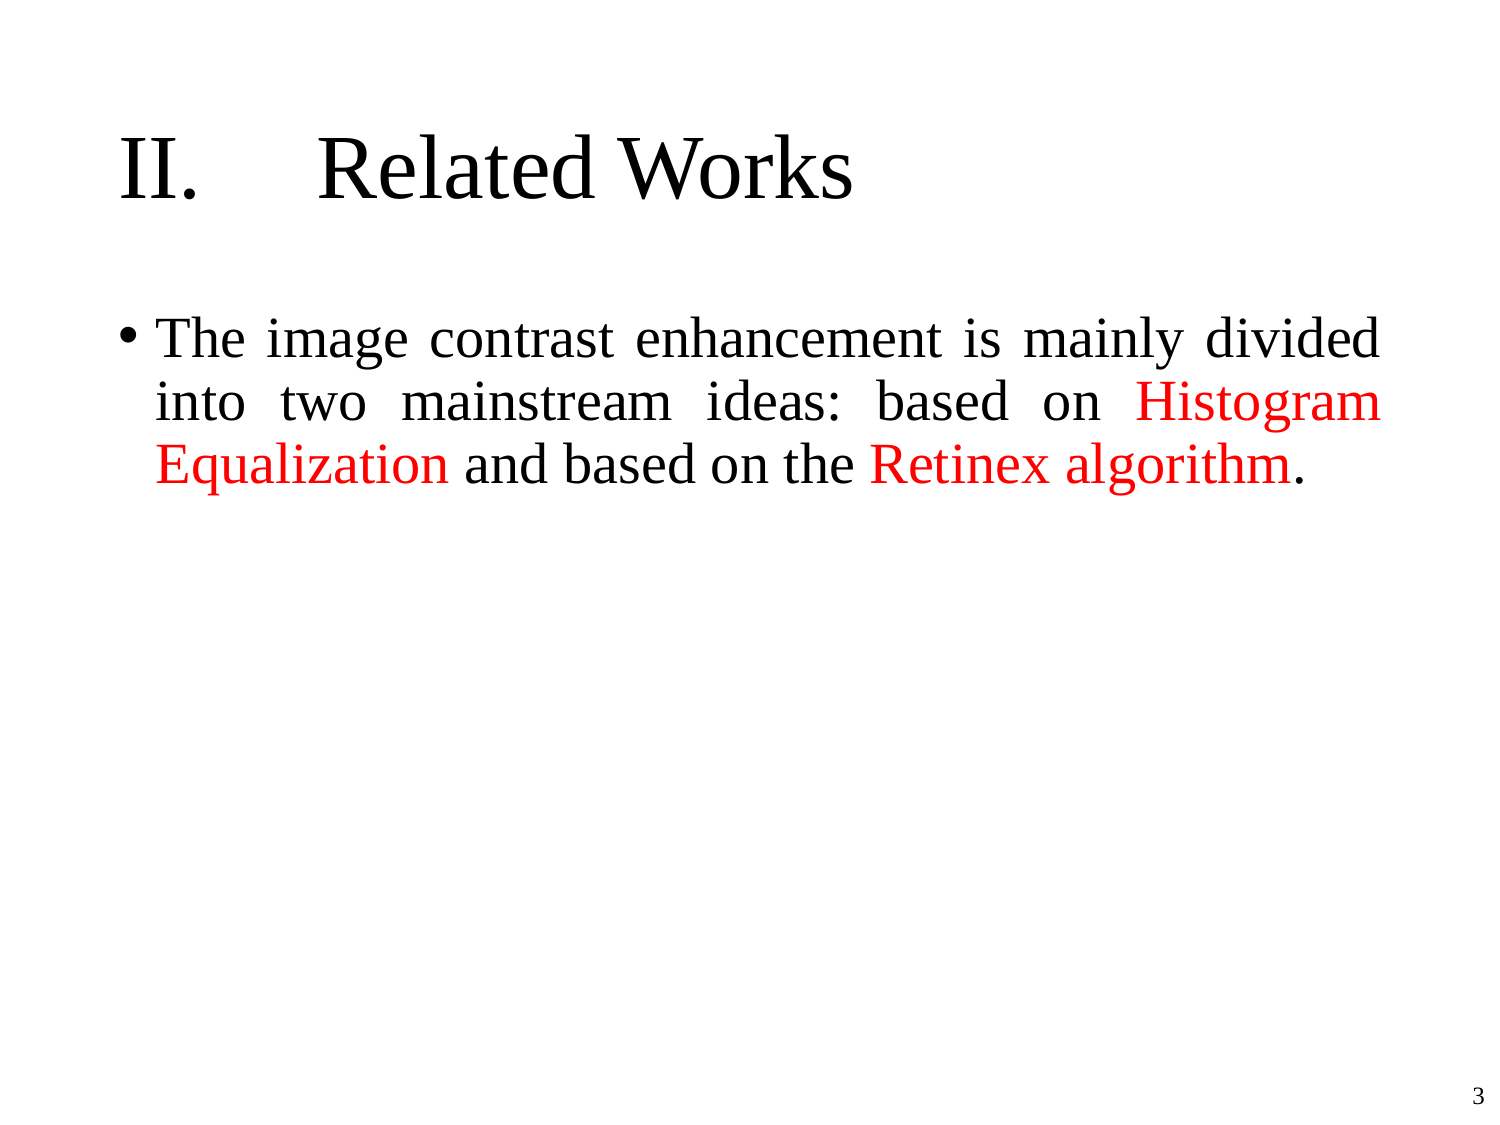

# II.  Related Works
The image contrast enhancement is mainly divided into two mainstream ideas: based on Histogram Equalization and based on the Retinex algorithm.
3